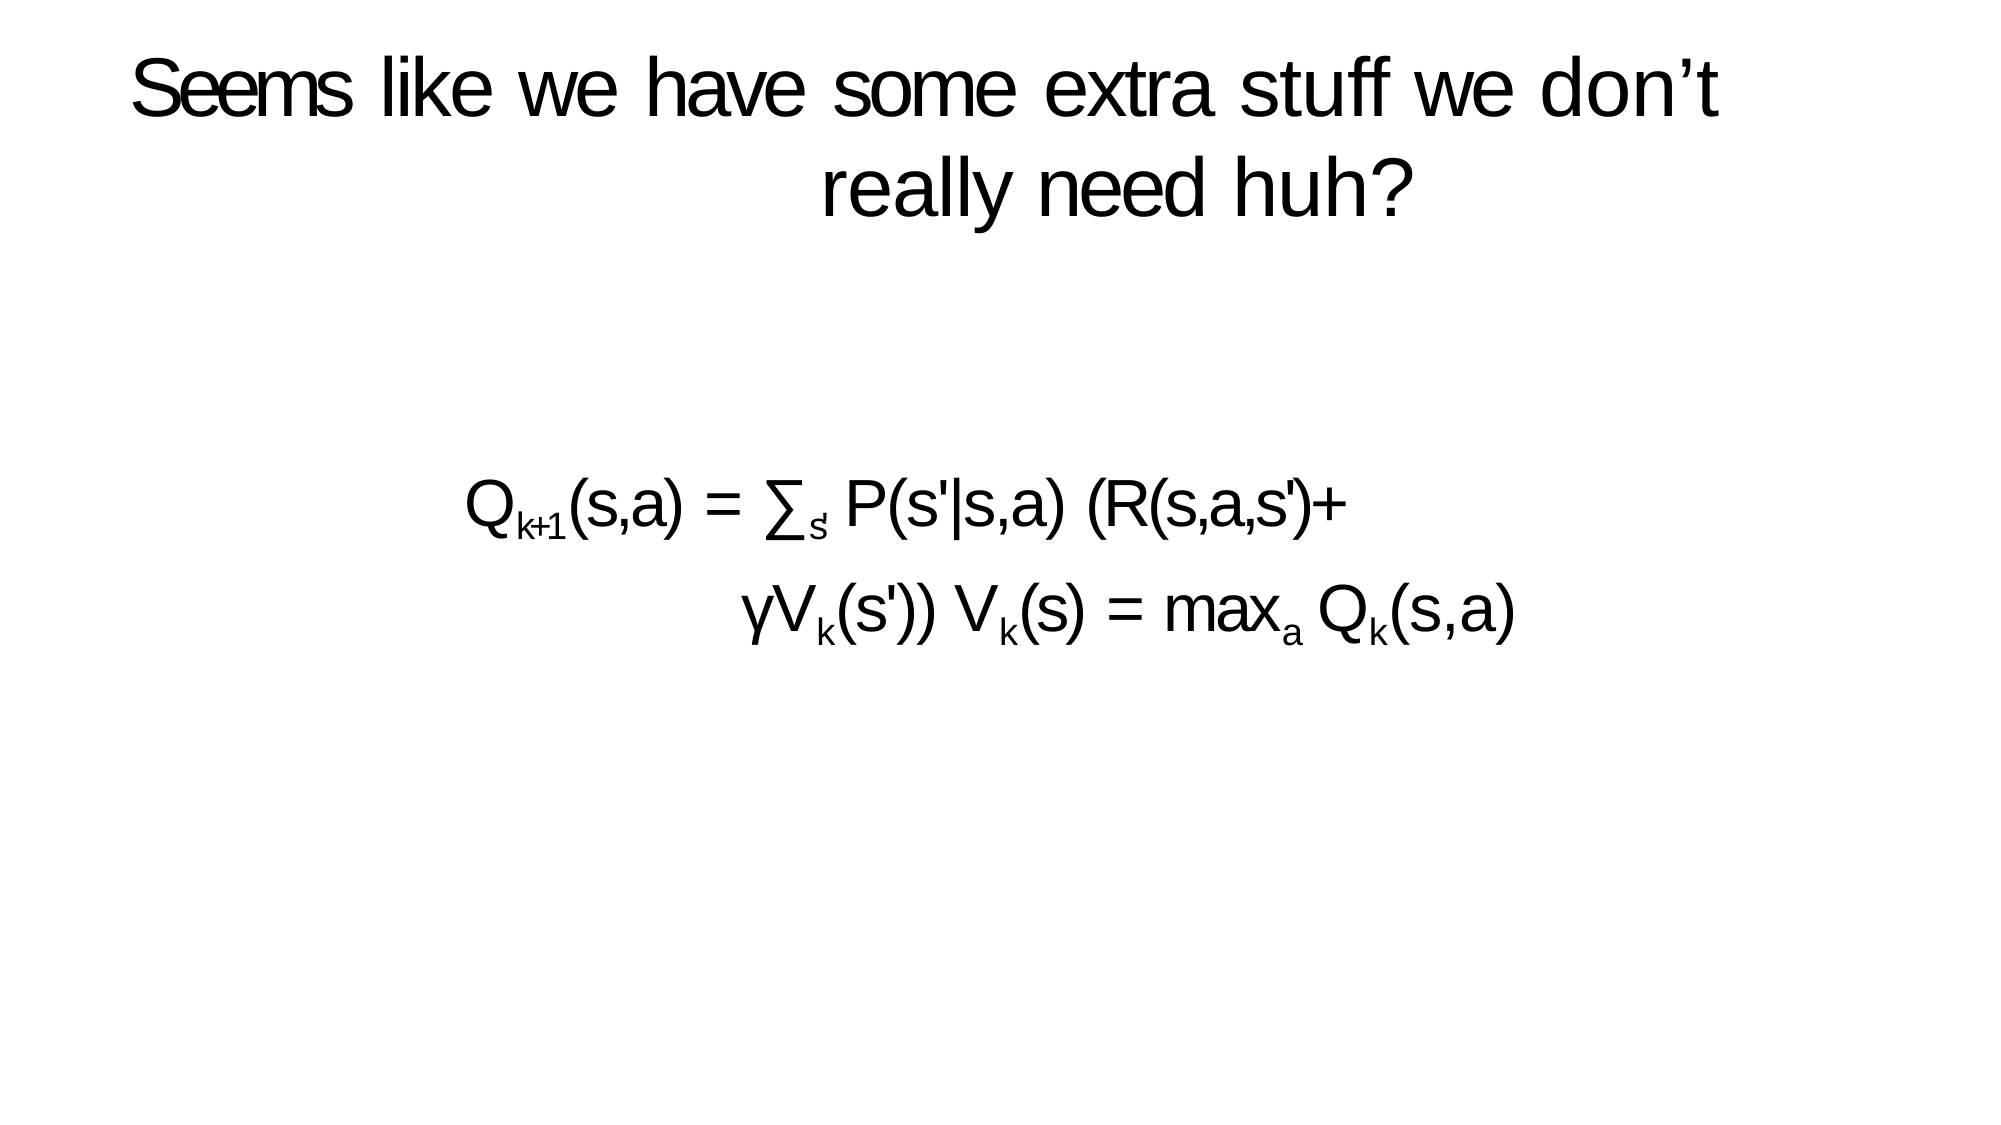

Seems like we have some extra stuff we don’t really need huh?

Qk+1(s,a) = ∑s' P(s'|s,a) (R(s,a,s')+ γVk(s')) Vk(s) = maxa Qk(s,a)